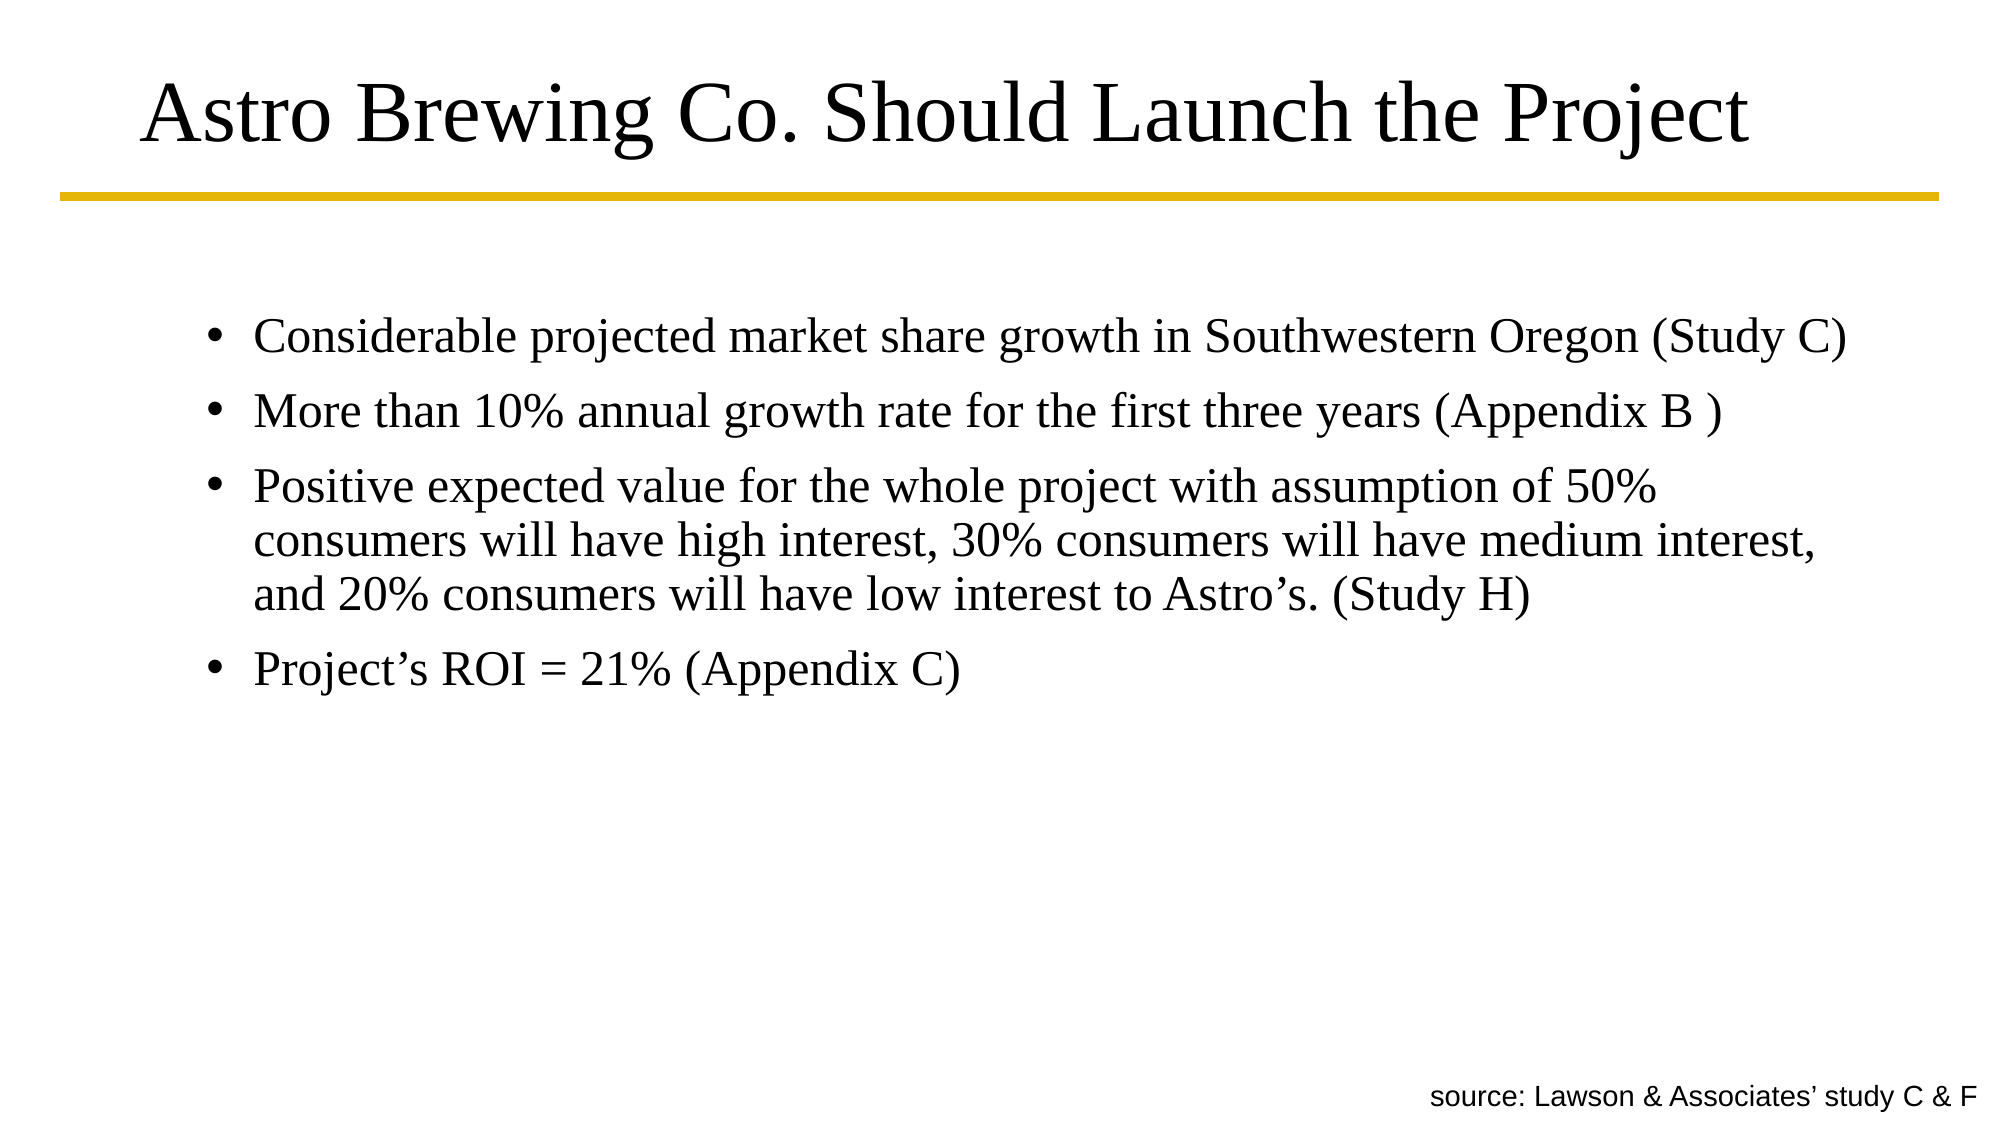

Astro Brewing Co. Should Launch the Project
Considerable projected market share growth in Southwestern Oregon (Study C)
More than 10% annual growth rate for the first three years (Appendix B )
Positive expected value for the whole project with assumption of 50% consumers will have high interest, 30% consumers will have medium interest, and 20% consumers will have low interest to Astro’s. (Study H)
Project’s ROI = 21% (Appendix C)
source: Lawson & Associates’ study C & F